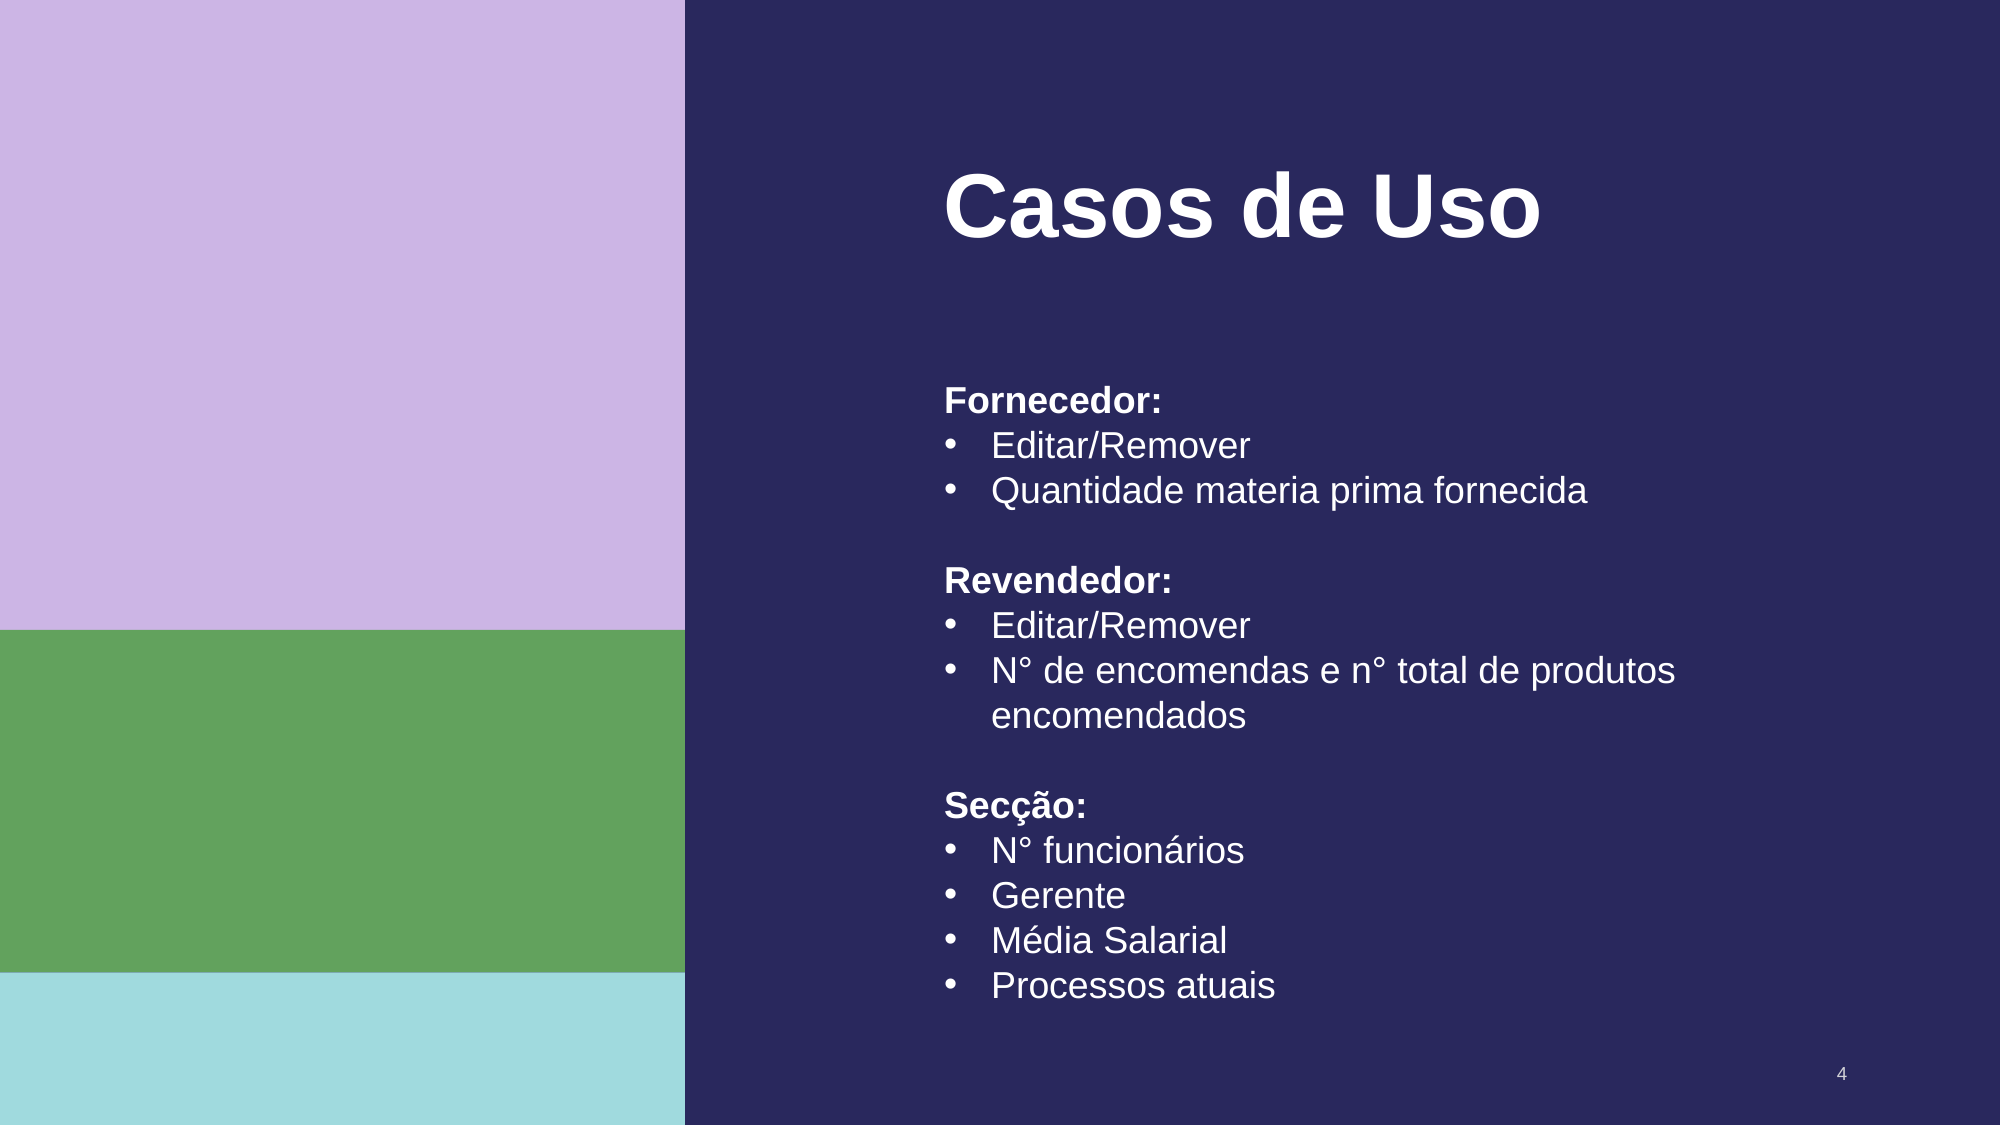

# Casos de Uso
Fornecedor:
Editar/Remover
Quantidade materia prima fornecida

Revendedor:
Editar/Remover
N° de encomendas e n° total de produtos encomendados

Secção:
N° funcionários
Gerente
Média Salarial
Processos atuais
4